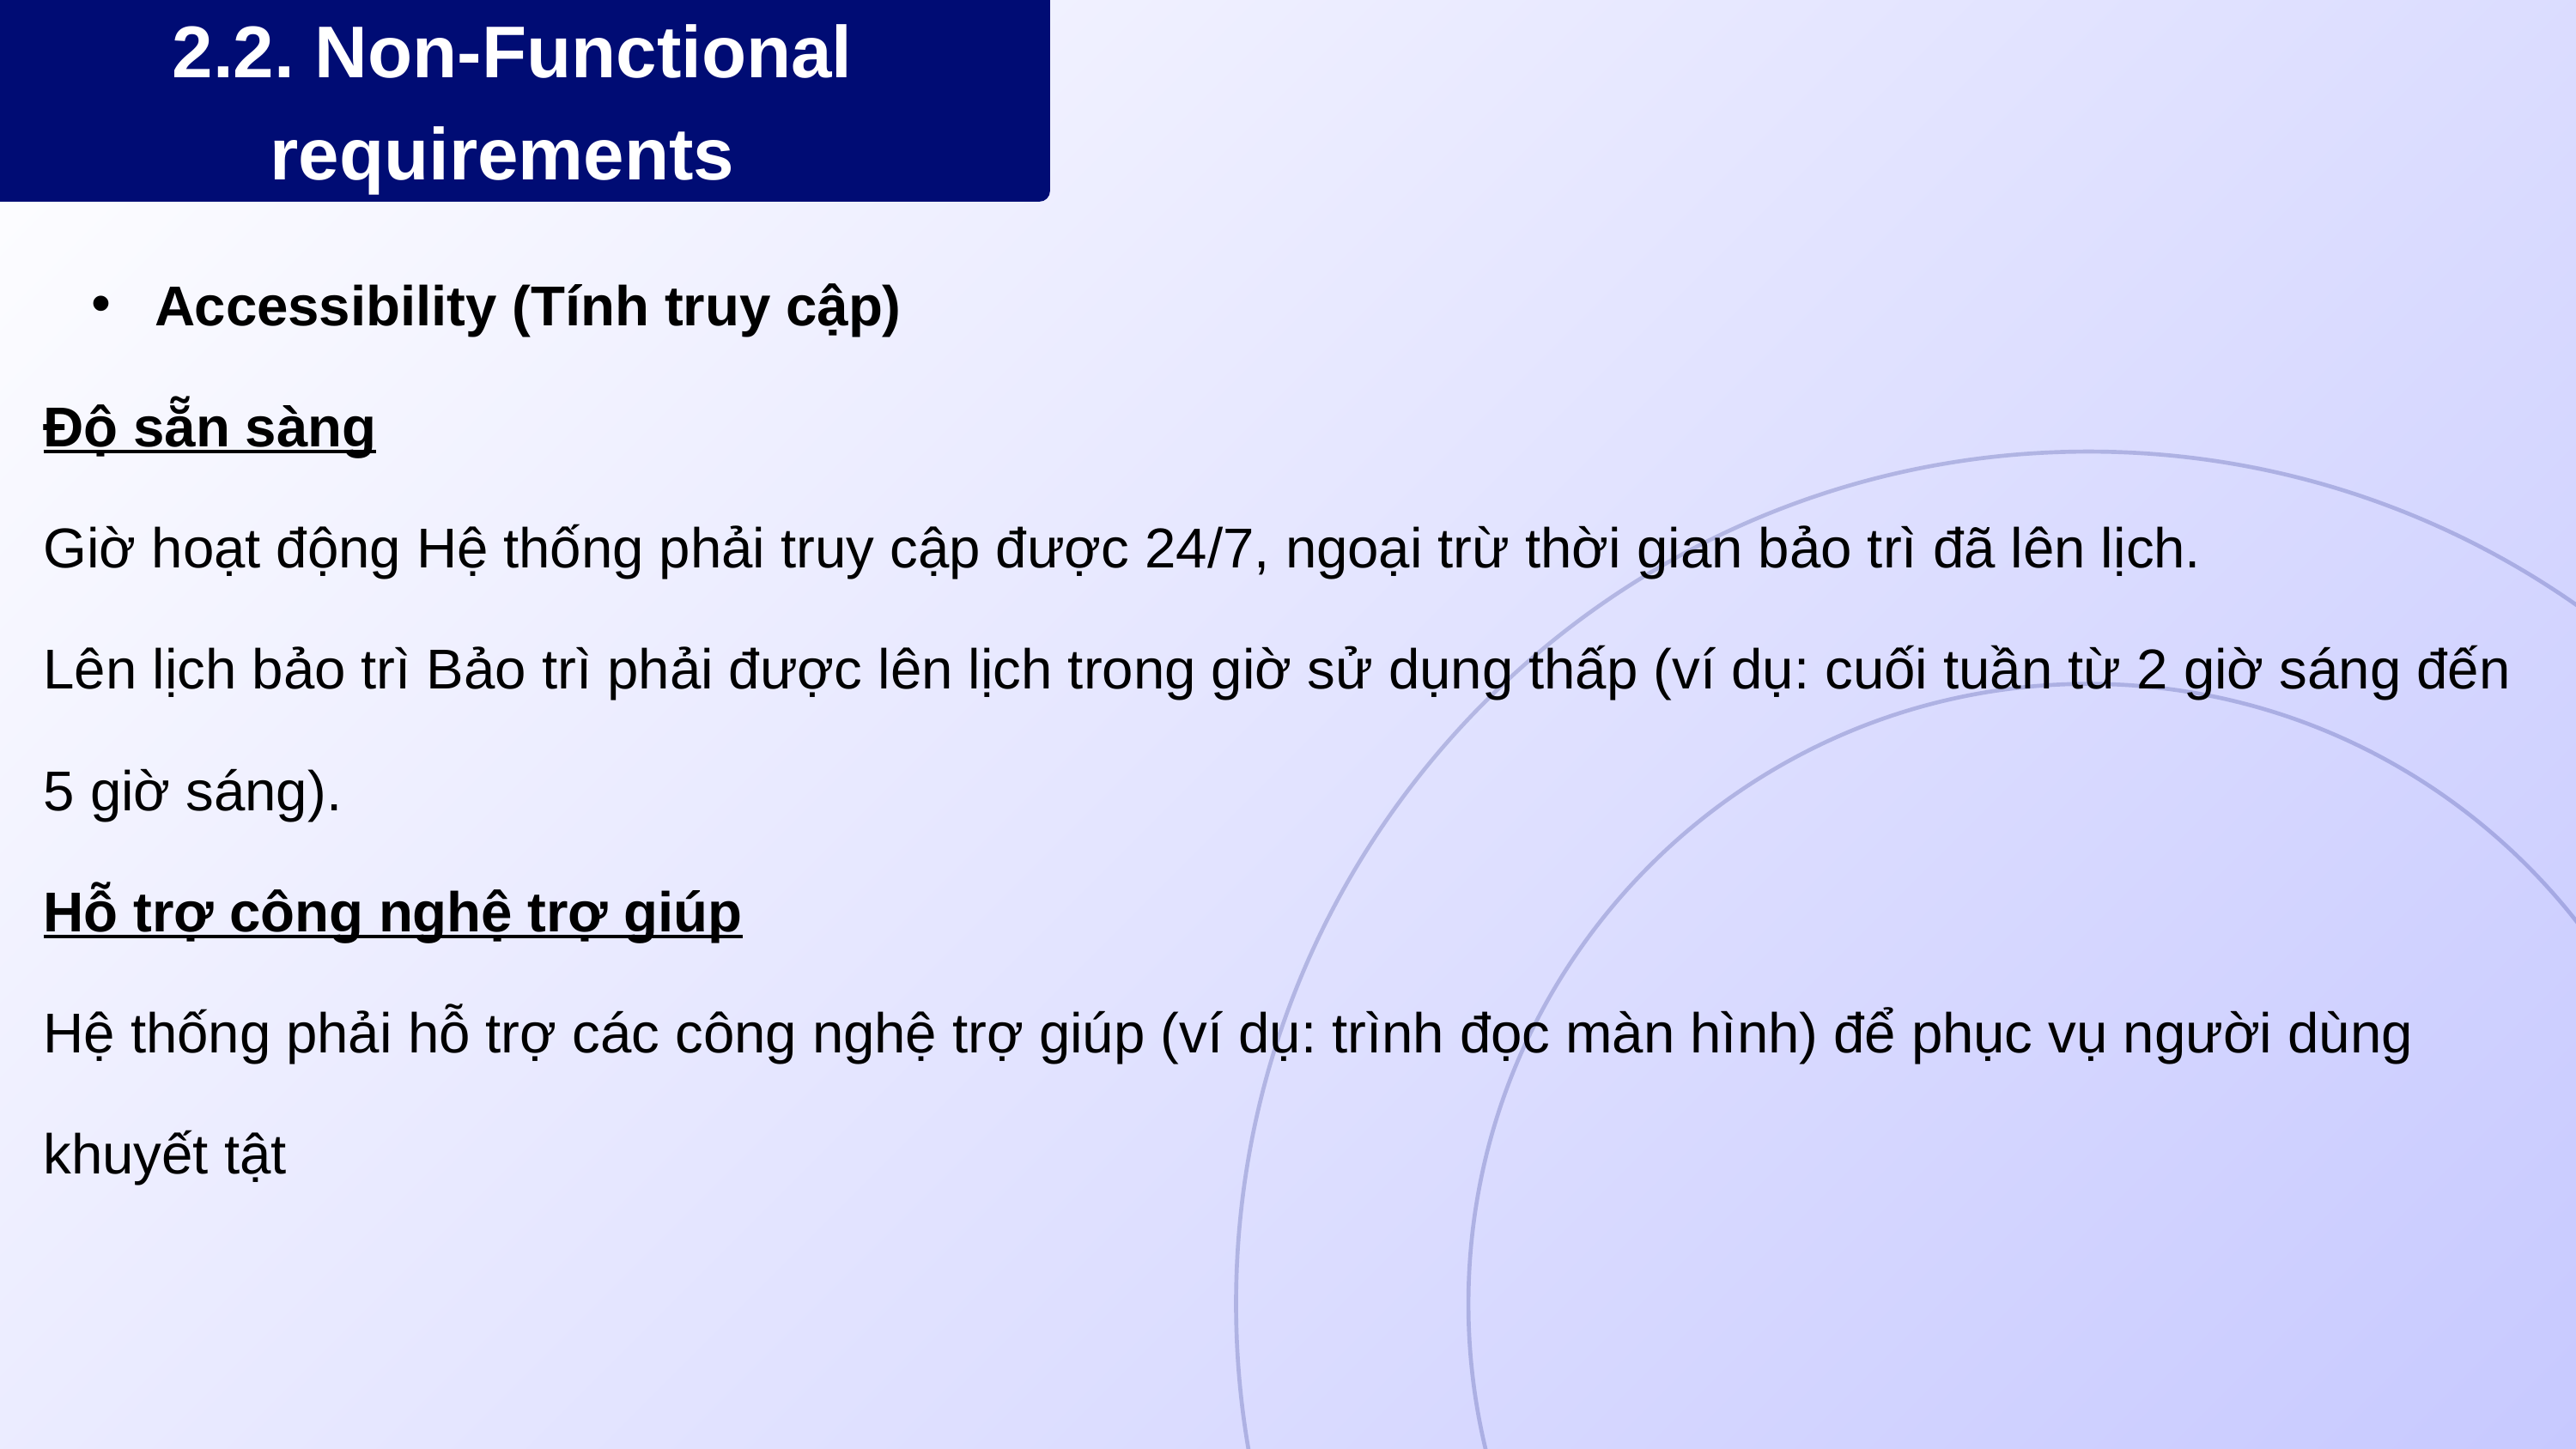

2.2. Non-Functional requirements
 Accessibility (Tính truy cập)
Độ sẵn sàng
Giờ hoạt động Hệ thống phải truy cập được 24/7, ngoại trừ thời gian bảo trì đã lên lịch.
Lên lịch bảo trì Bảo trì phải được lên lịch trong giờ sử dụng thấp (ví dụ: cuối tuần từ 2 giờ sáng đến 5 giờ sáng).
Hỗ trợ công nghệ trợ giúp
Hệ thống phải hỗ trợ các công nghệ trợ giúp (ví dụ: trình đọc màn hình) để phục vụ người dùng khuyết tật